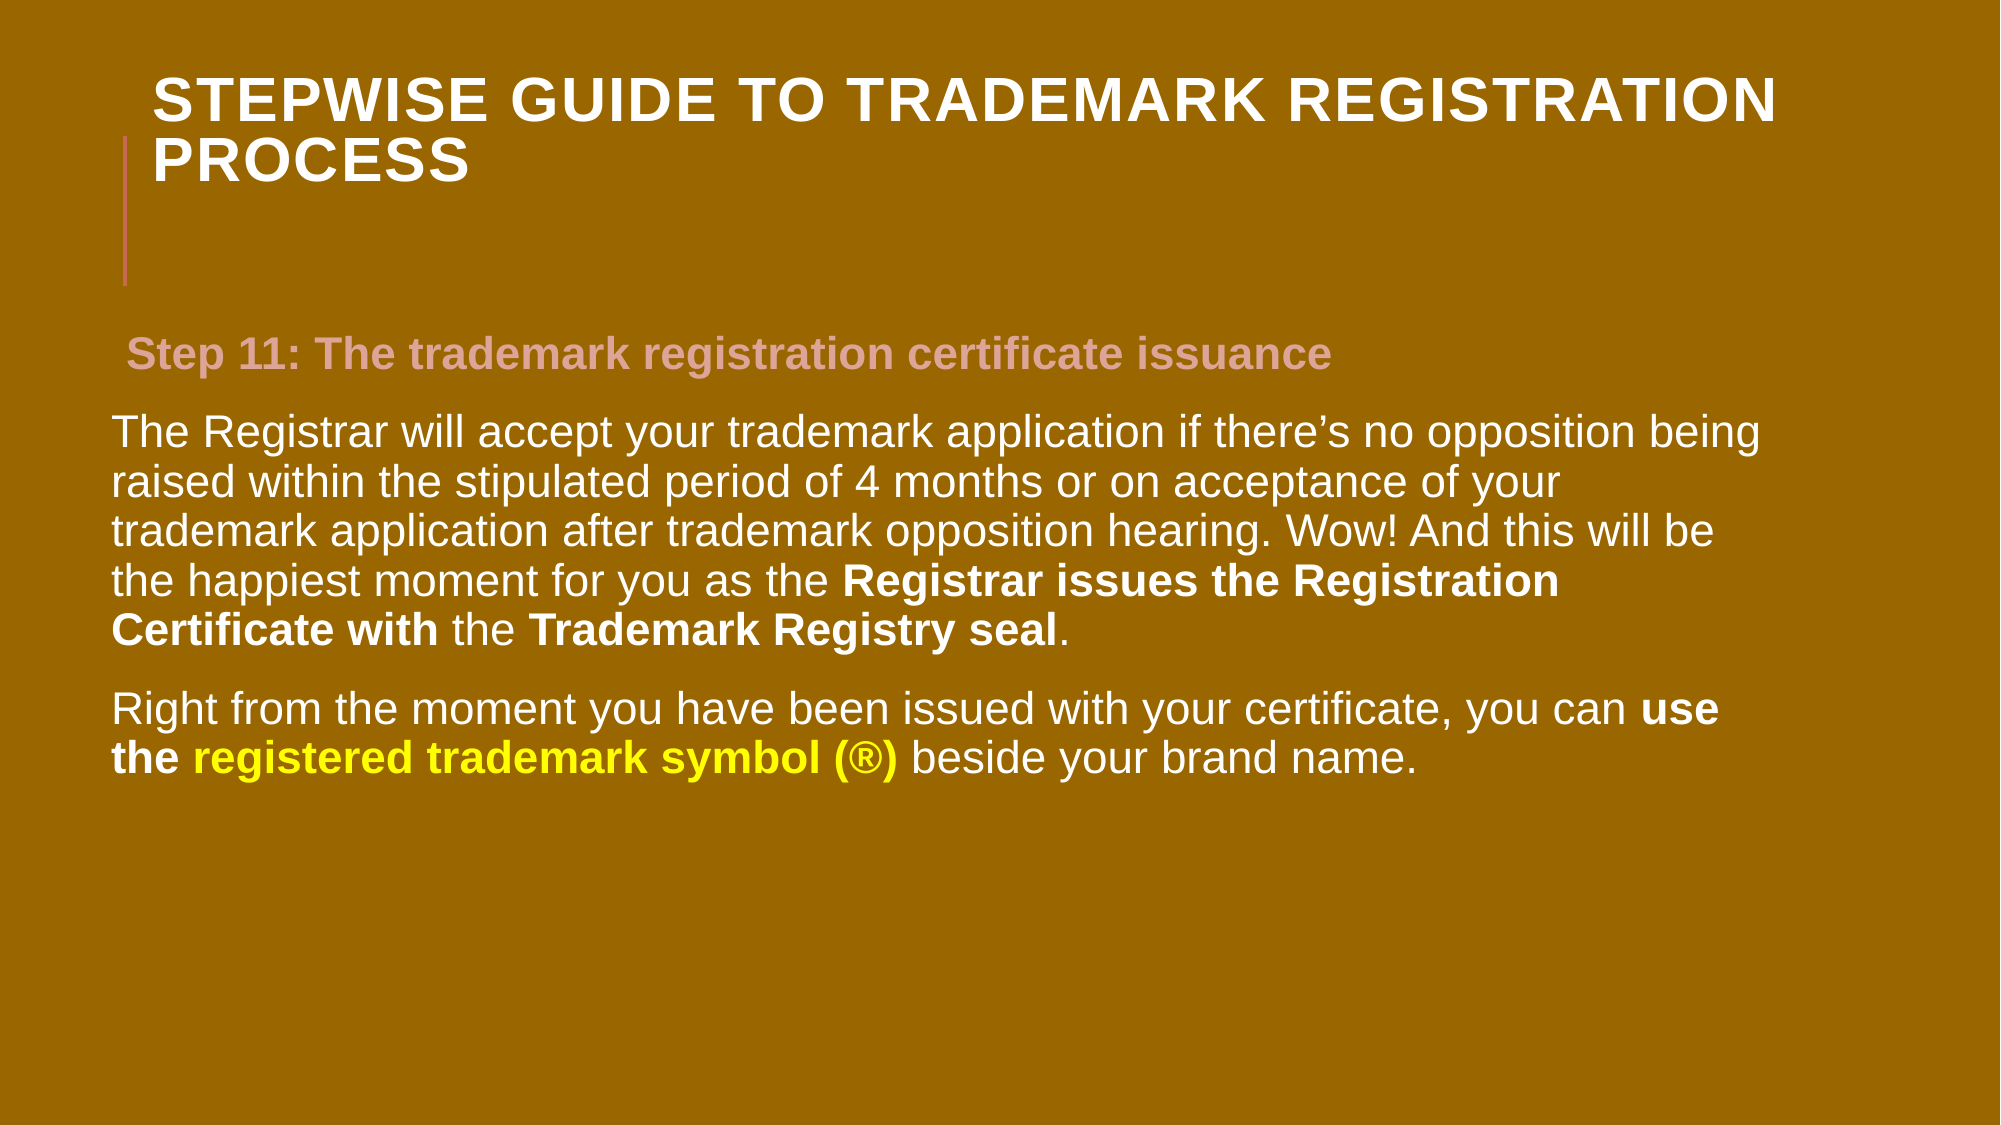

# Stepwise Guide to Trademark Registration Process
Step 11: The trademark registration certificate issuance
The Registrar will accept your trademark application if there’s no opposition being raised within the stipulated period of 4 months or on acceptance of your trademark application after trademark opposition hearing. Wow! And this will be the happiest moment for you as the Registrar issues the Registration Certificate with the Trademark Registry seal.
Right from the moment you have been issued with your certificate, you can use the registered trademark symbol (®) beside your brand name.